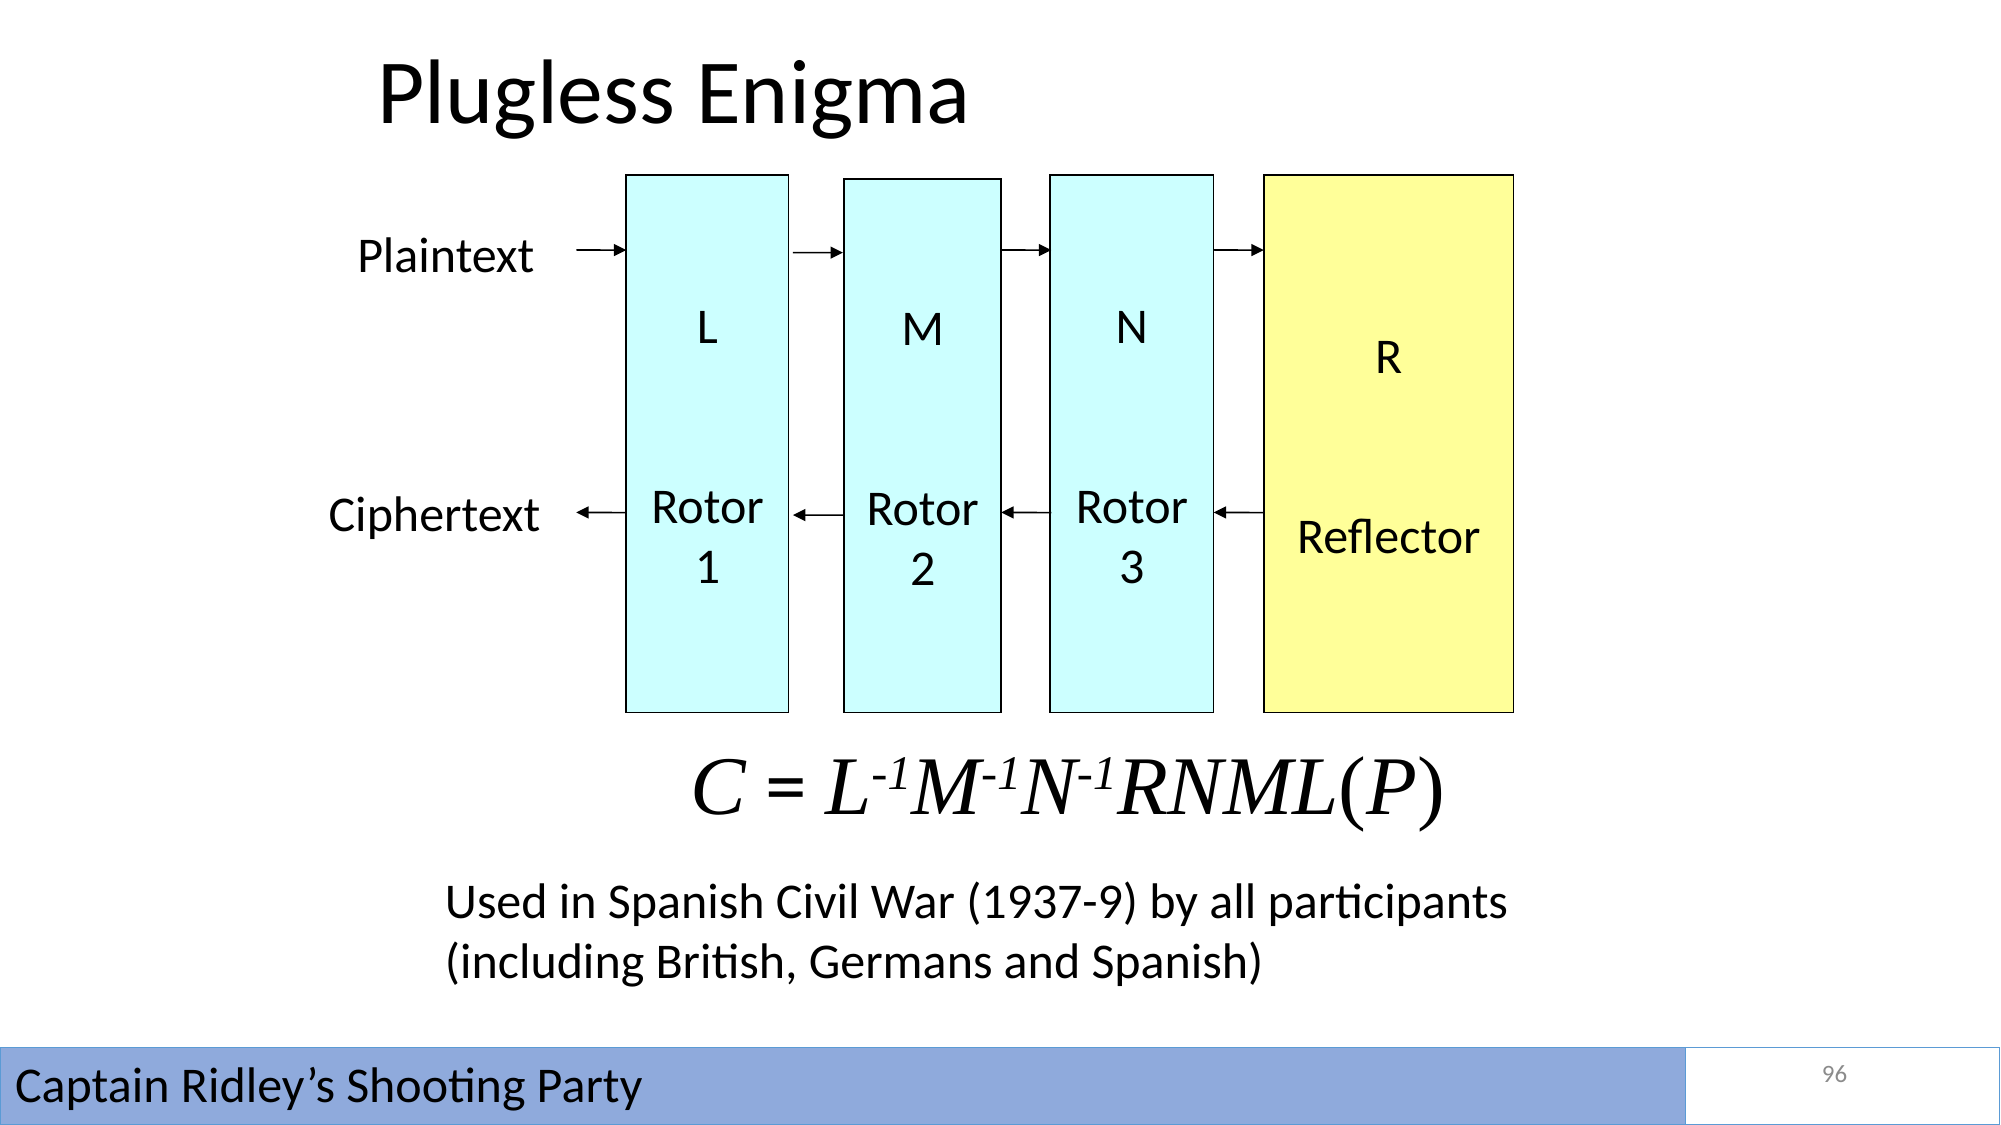

# Plugless Enigma
L

Rotor
1
N

Rotor
3
R

Reflector
M

Rotor
2
Plaintext

Ciphertext

C = L-1M-1N-1RNML(P)
Used in Spanish Civil War (1937-9) by all participants
(including British, Germans and Spanish)
96
Captain Ridley’s Shooting Party